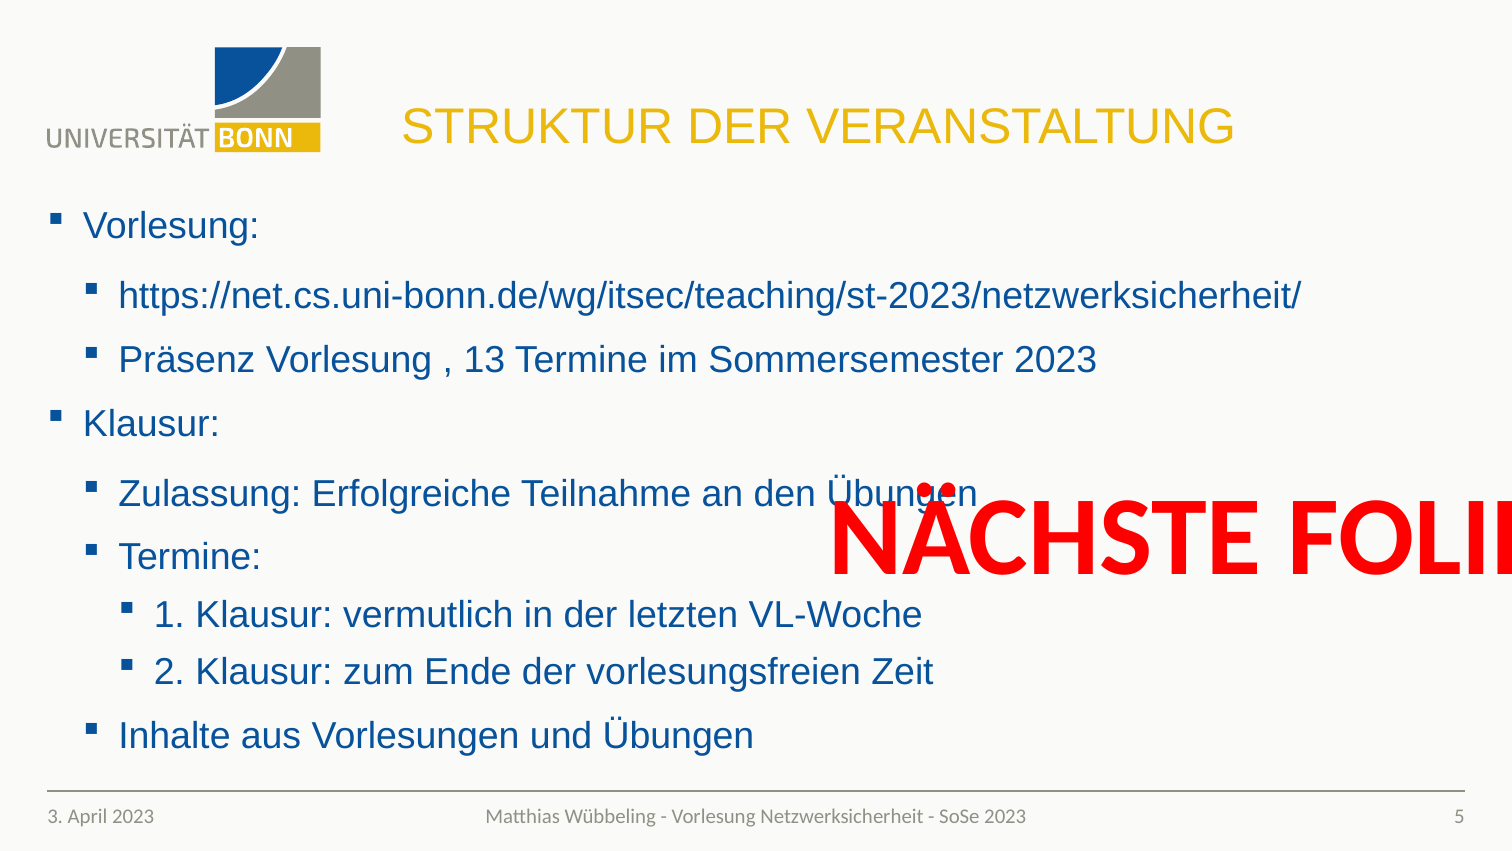

# Struktur der Veranstaltung
Vorlesung:
https://net.cs.uni-bonn.de/wg/itsec/teaching/st-2023/netzwerksicherheit/
Präsenz Vorlesung , 13 Termine im Sommersemester 2023
Klausur:
Zulassung: Erfolgreiche Teilnahme an den Übungen
Termine:
1. Klausur: vermutlich in der letzten VL-Woche
2. Klausur: zum Ende der vorlesungsfreien Zeit
Inhalte aus Vorlesungen und Übungen
Nächste Folie!
3. April 2023
5
Matthias Wübbeling - Vorlesung Netzwerksicherheit - SoSe 2023